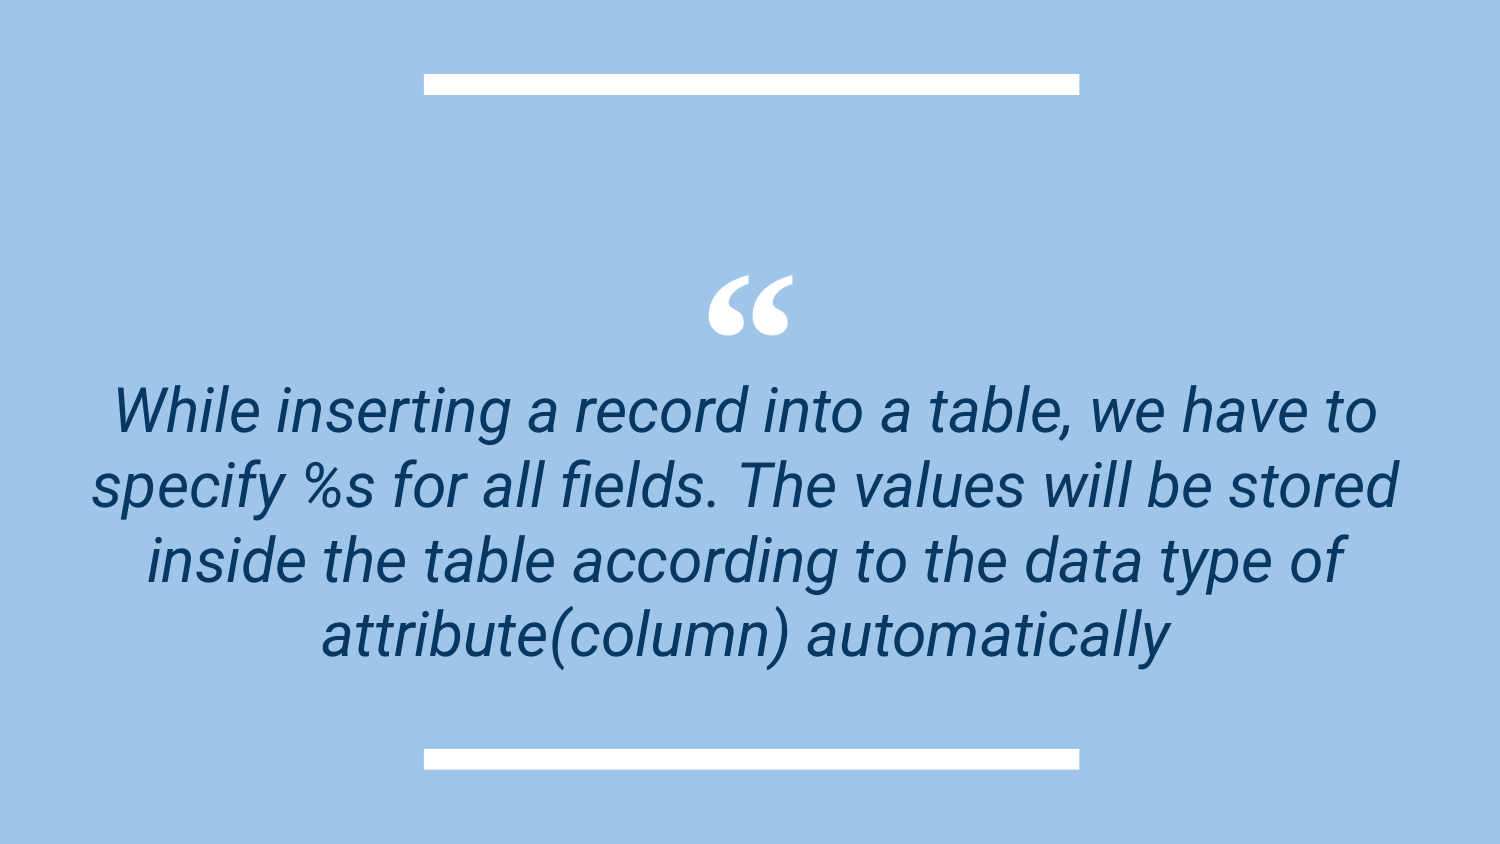

While inserting a record into a table, we have to specify %s for all fields. The values will be stored inside the table according to the data type of attribute(column) automatically